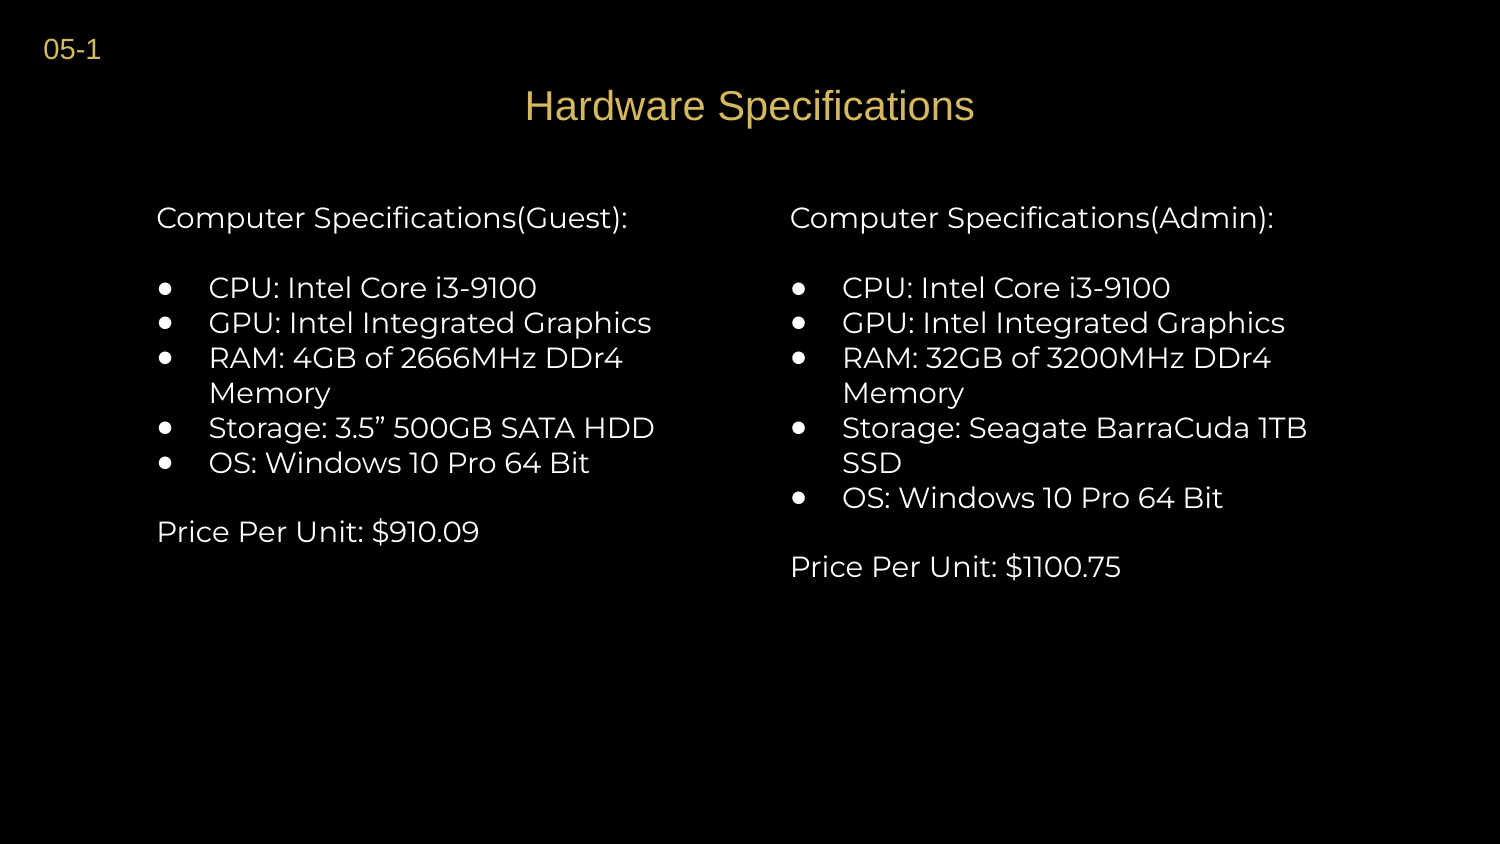

05-1
# Hardware Specifications
Computer Specifications(Admin):

CPU: Intel Core i3-9100
GPU: Intel Integrated Graphics
RAM: 32GB of 3200MHz DDr4 Memory
Storage: Seagate BarraCuda 1TB SSD
OS: Windows 10 Pro 64 Bit

Price Per Unit: $1100.75
Computer Specifications(Guest):

CPU: Intel Core i3-9100
GPU: Intel Integrated Graphics
RAM: 4GB of 2666MHz DDr4 Memory
Storage: 3.5” 500GB SATA HDD
OS: Windows 10 Pro 64 Bit

Price Per Unit: $910.09